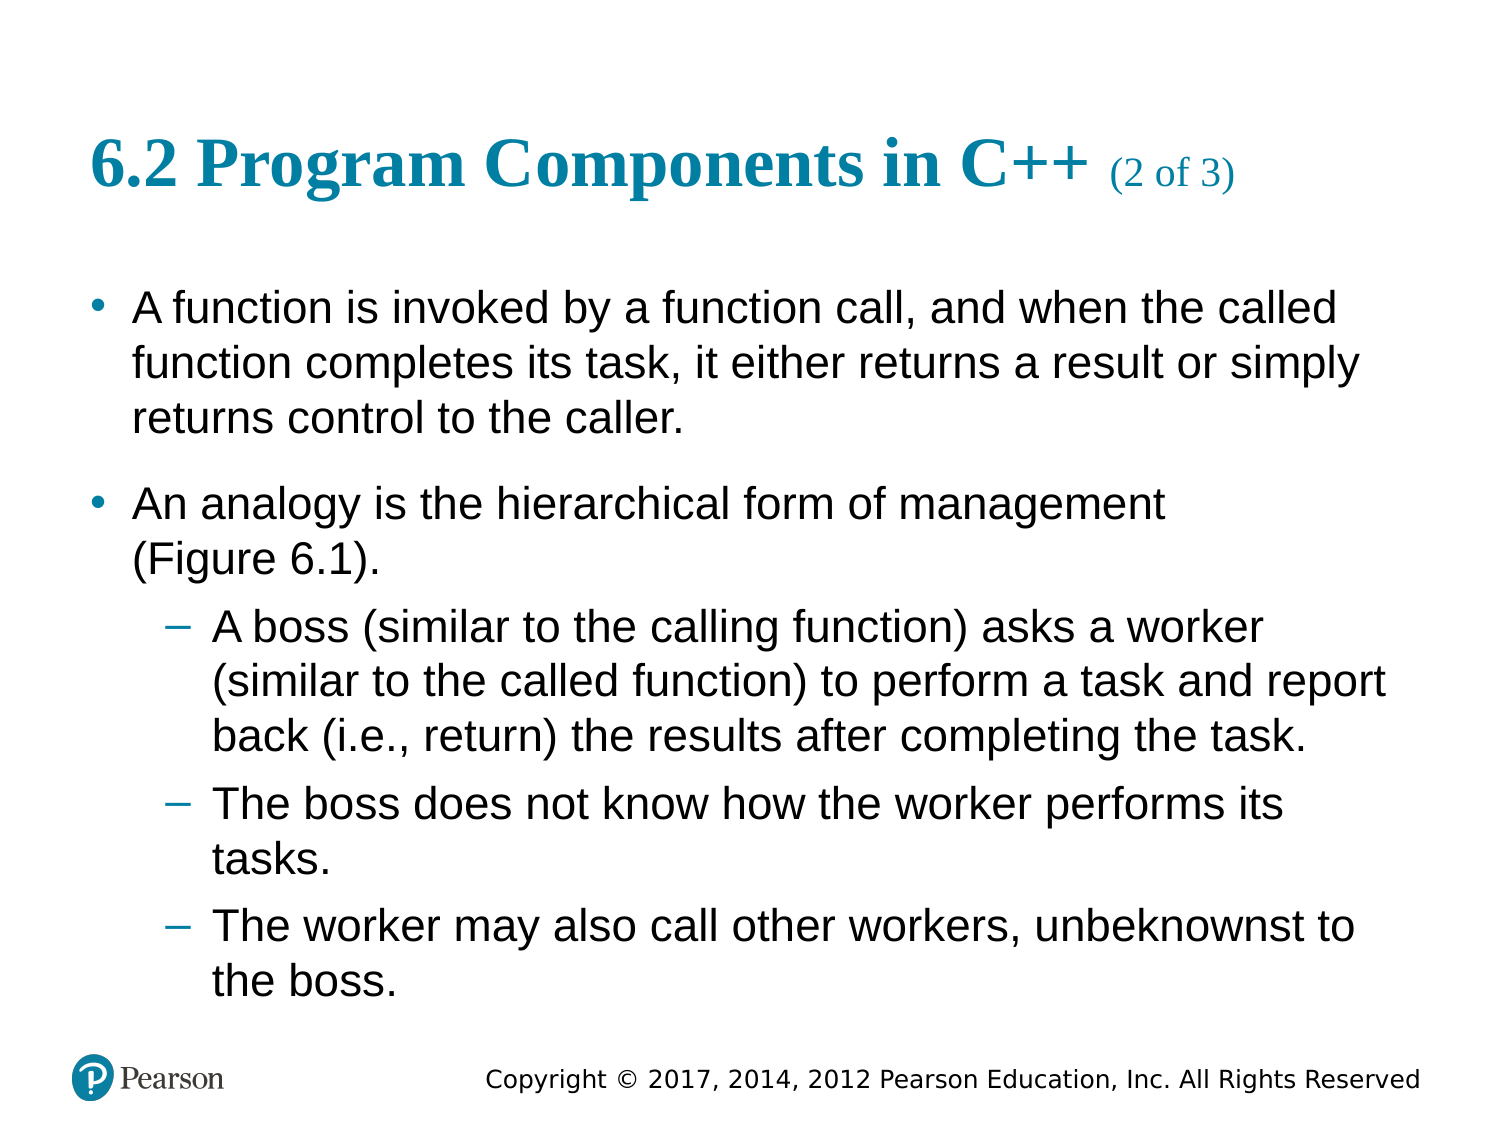

# 6.2 Program Components in C++ (2 of 3)
A function is invoked by a function call, and when the called function completes its task, it either returns a result or simply returns control to the caller.
An analogy is the hierarchical form of management (Figure 6.1).
A boss (similar to the calling function) asks a worker (similar to the called function) to perform a task and report back (i.e., return) the results after completing the task.
The boss does not know how the worker performs its tasks.
The worker may also call other workers, unbeknownst to the boss.